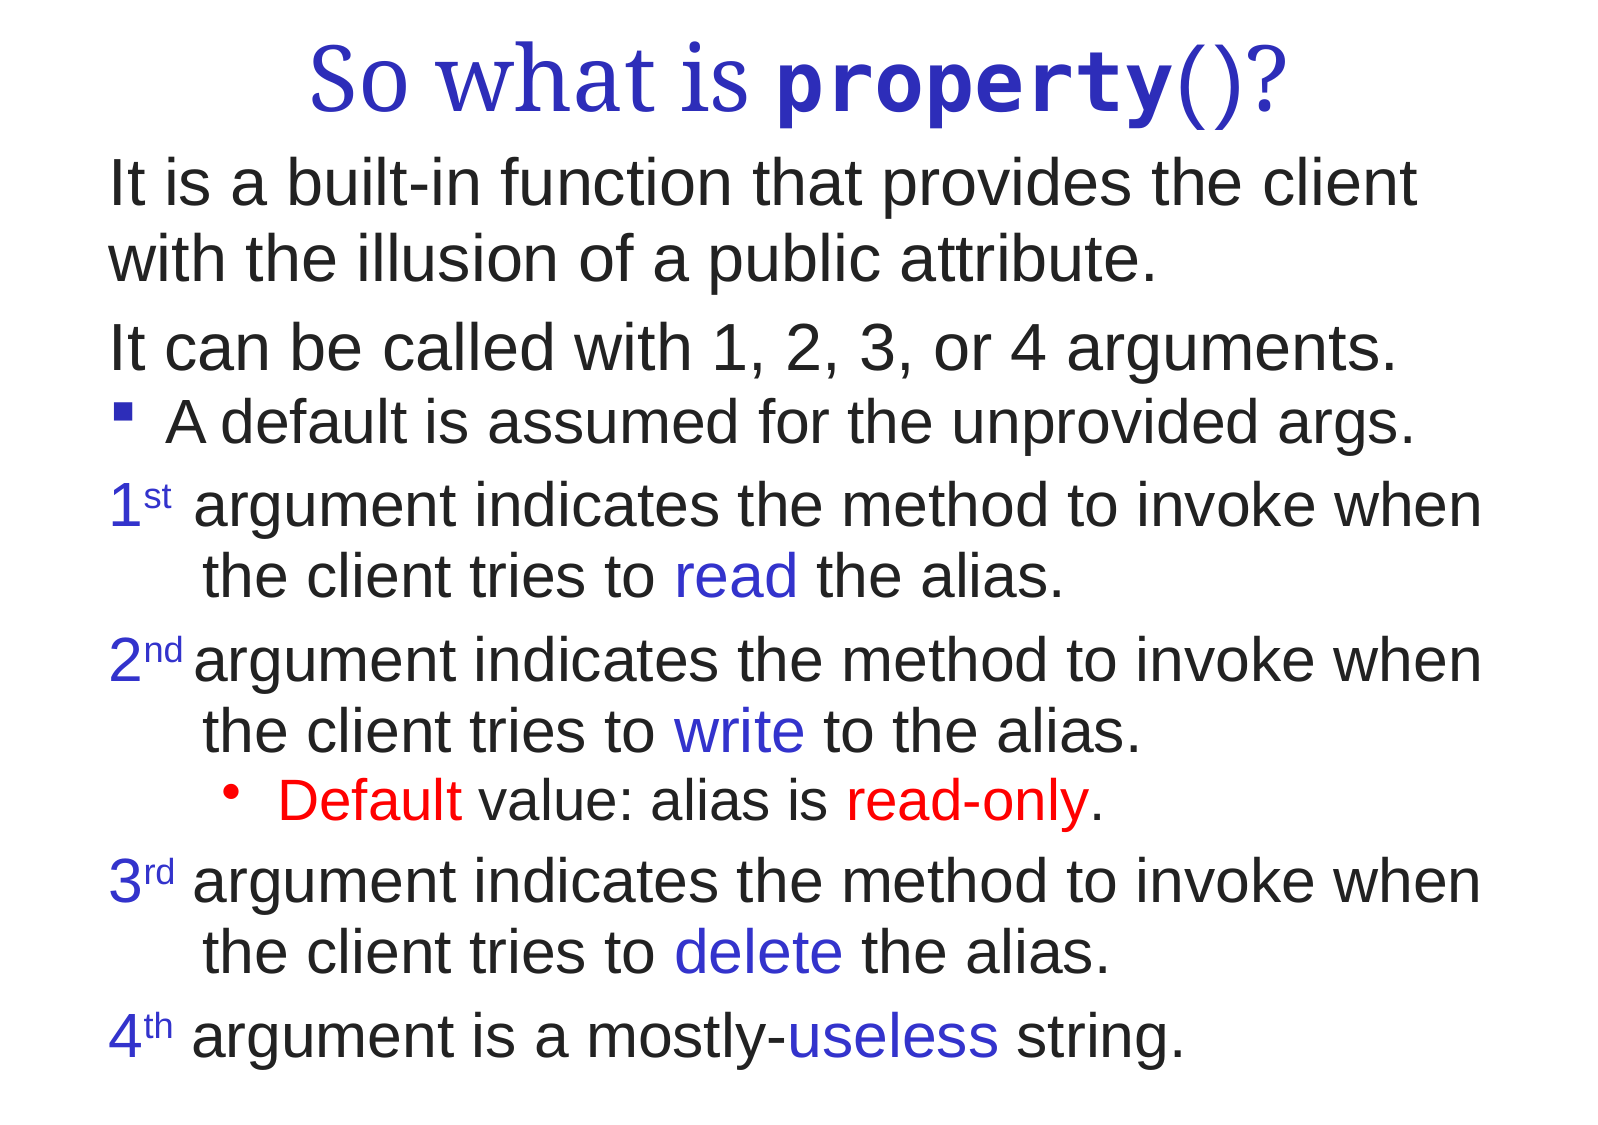

# So what is property( )?
It is a built-in function that provides the client with the illusion of a public attribute.
It can be called with 1, 2, 3, or 4 arguments.
A default is assumed for the unprovided args.
1st  argument indicates the method to invoke when the client tries to read the alias.
2nd argument indicates the method to invoke when the client tries to write to the alias.
Default value: alias is read-only.
3rd argument indicates the method to invoke when the client tries to delete the alias.
4th argument is a mostly-useless string.